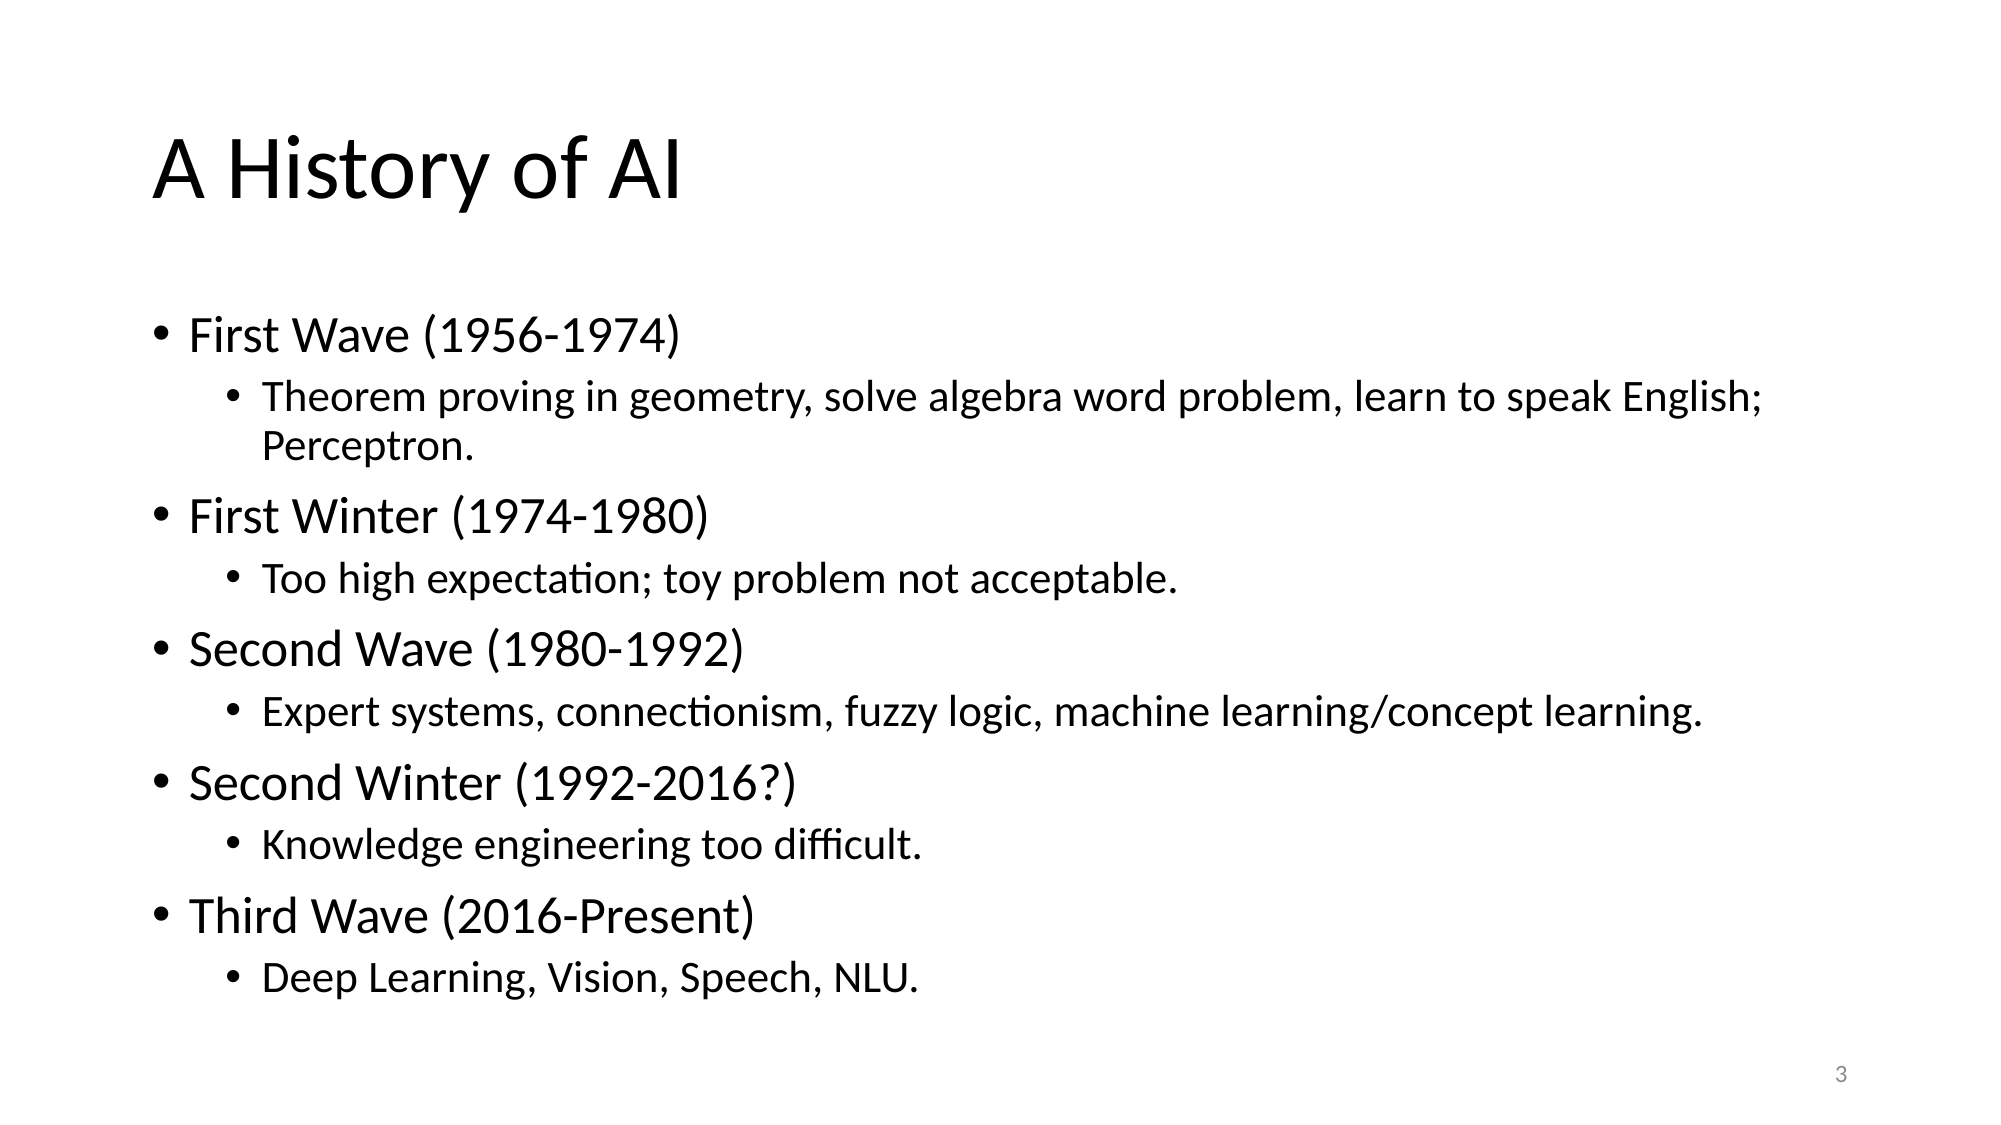

# A History of AI
First Wave (1956-1974)
Theorem proving in geometry, solve algebra word problem, learn to speak English; Perceptron.
First Winter (1974-1980)
Too high expectation; toy problem not acceptable.
Second Wave (1980-1992)
Expert systems, connectionism, fuzzy logic, machine learning/concept learning.
Second Winter (1992-2016?)
Knowledge engineering too difficult.
Third Wave (2016-Present)
Deep Learning, Vision, Speech, NLU.
3